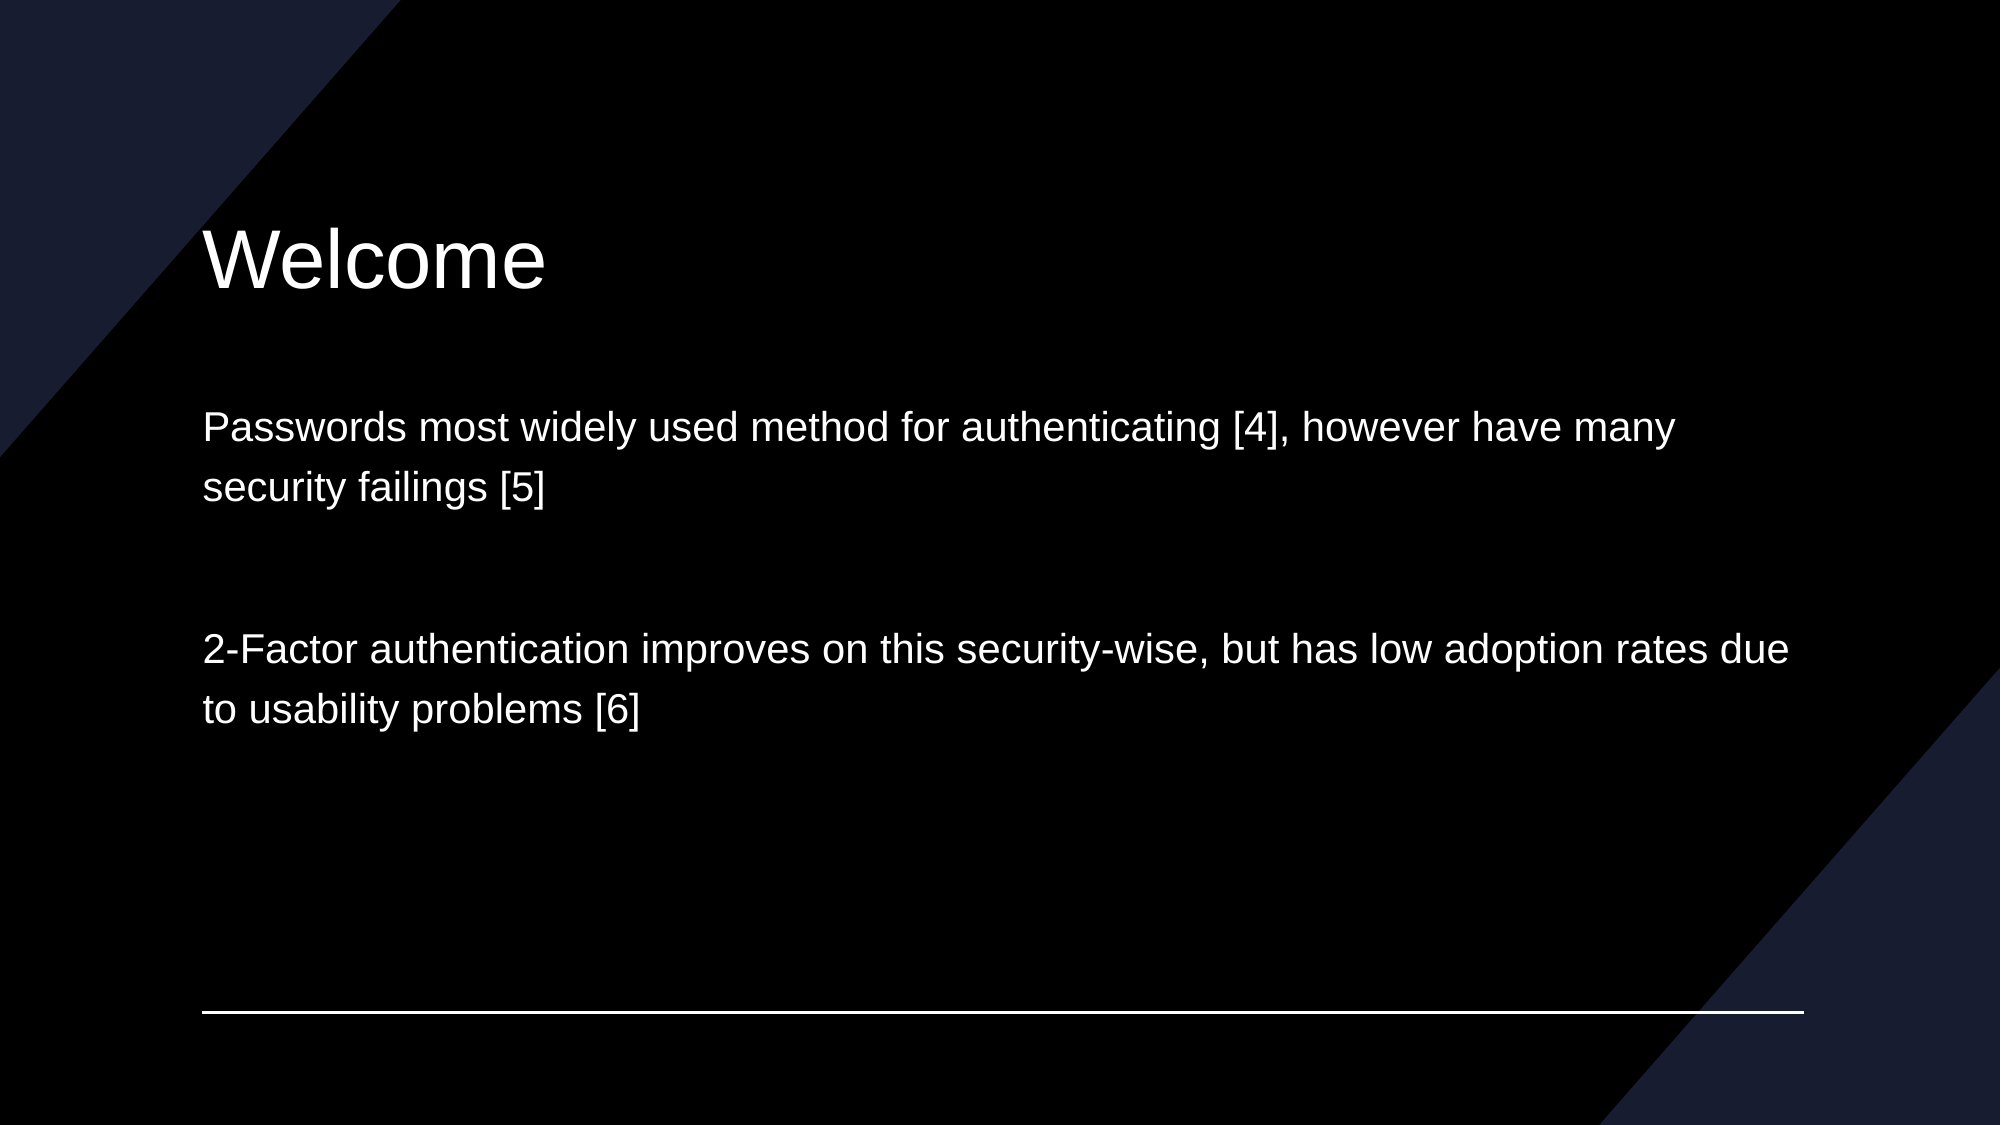

# Welcome
Passwords most widely used method for authenticating [4], however have many security failings [5]

2-Factor authentication improves on this security-wise, but has low adoption rates due to usability problems [6]